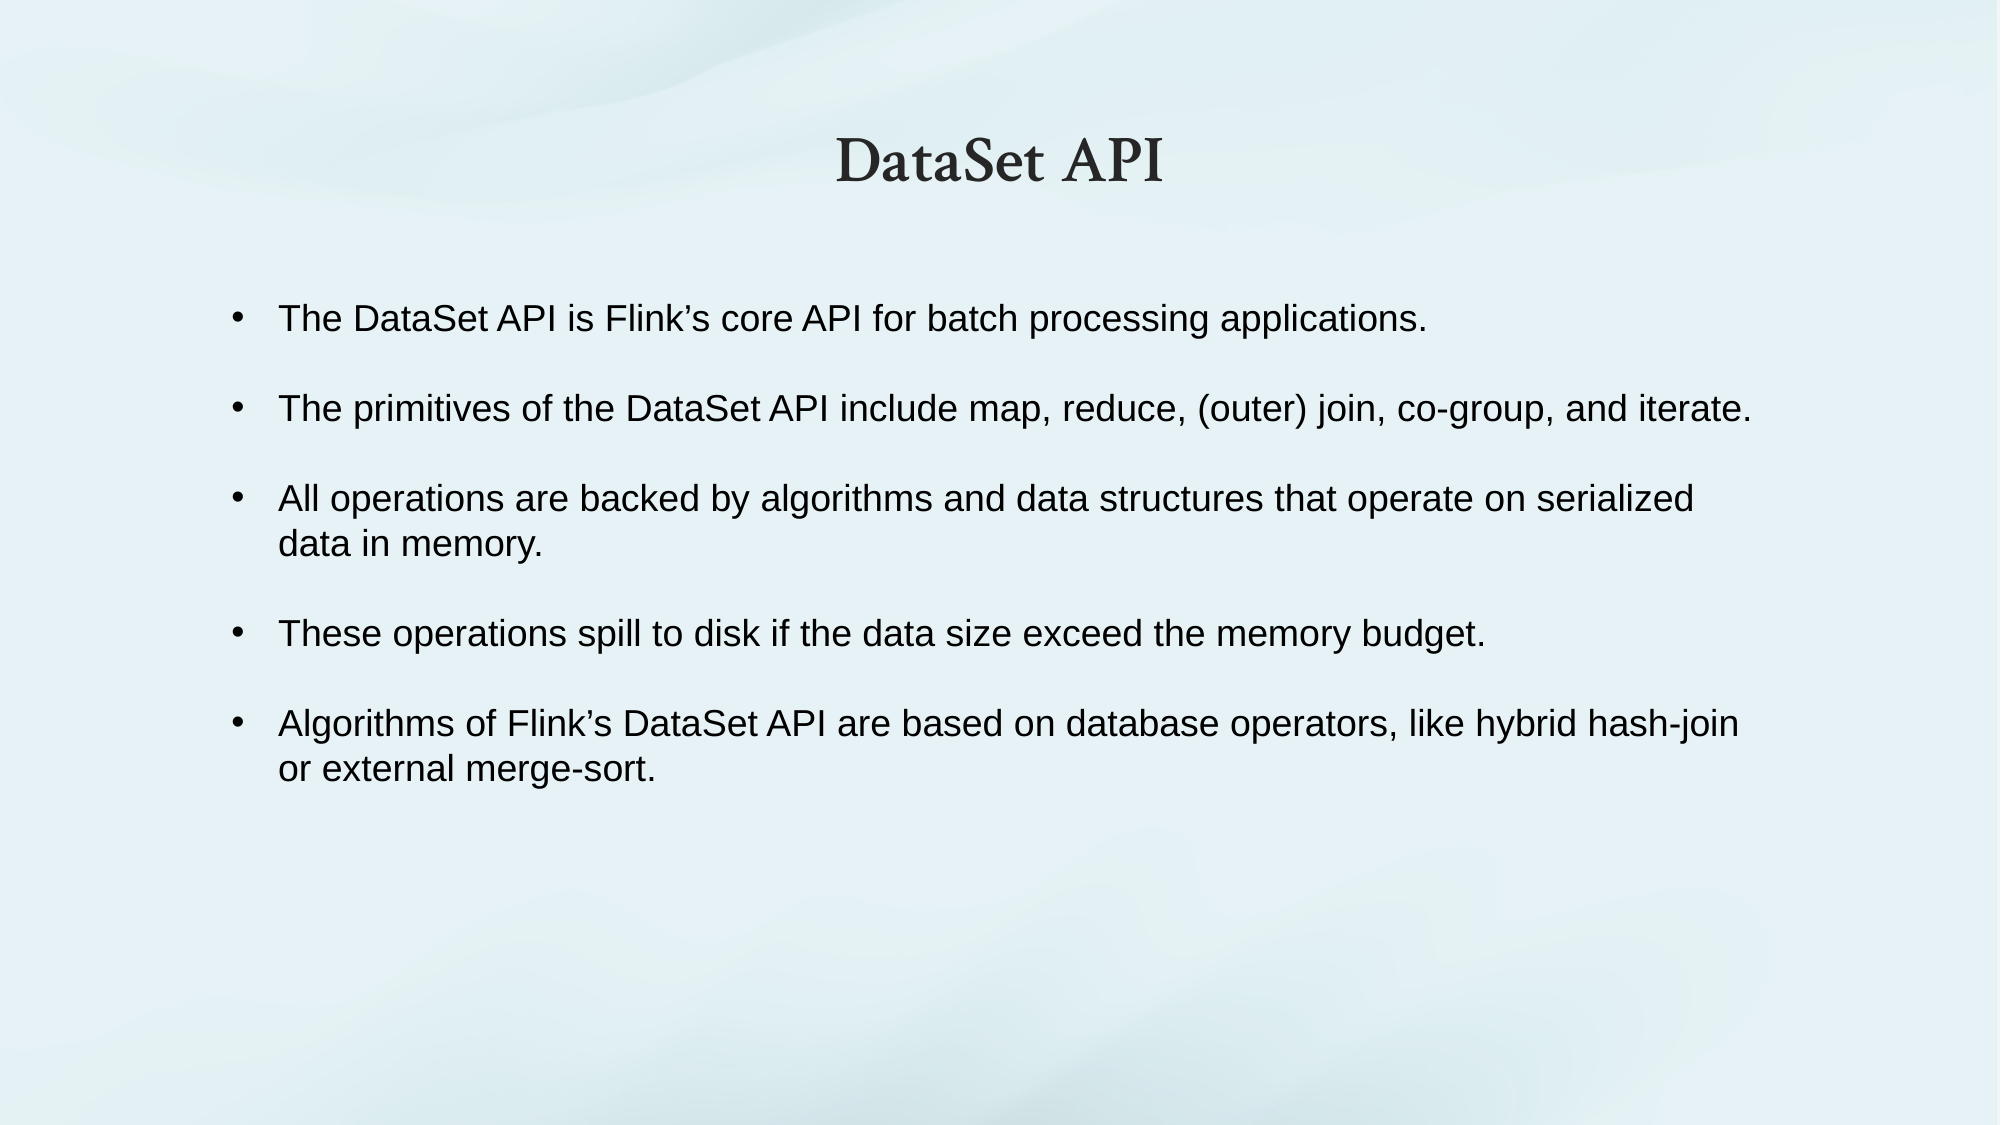

# DataSet API

The DataSet API is Flink’s core API for batch processing applications.

The primitives of the DataSet API include map, reduce, (outer) join, co-group, and iterate.

All operations are backed by algorithms and data structures that operate on serialized data in memory.

These operations spill to disk if the data size exceed the memory budget.

Algorithms of Flink’s DataSet API are based on database operators, like hybrid hash-join or external merge-sort.